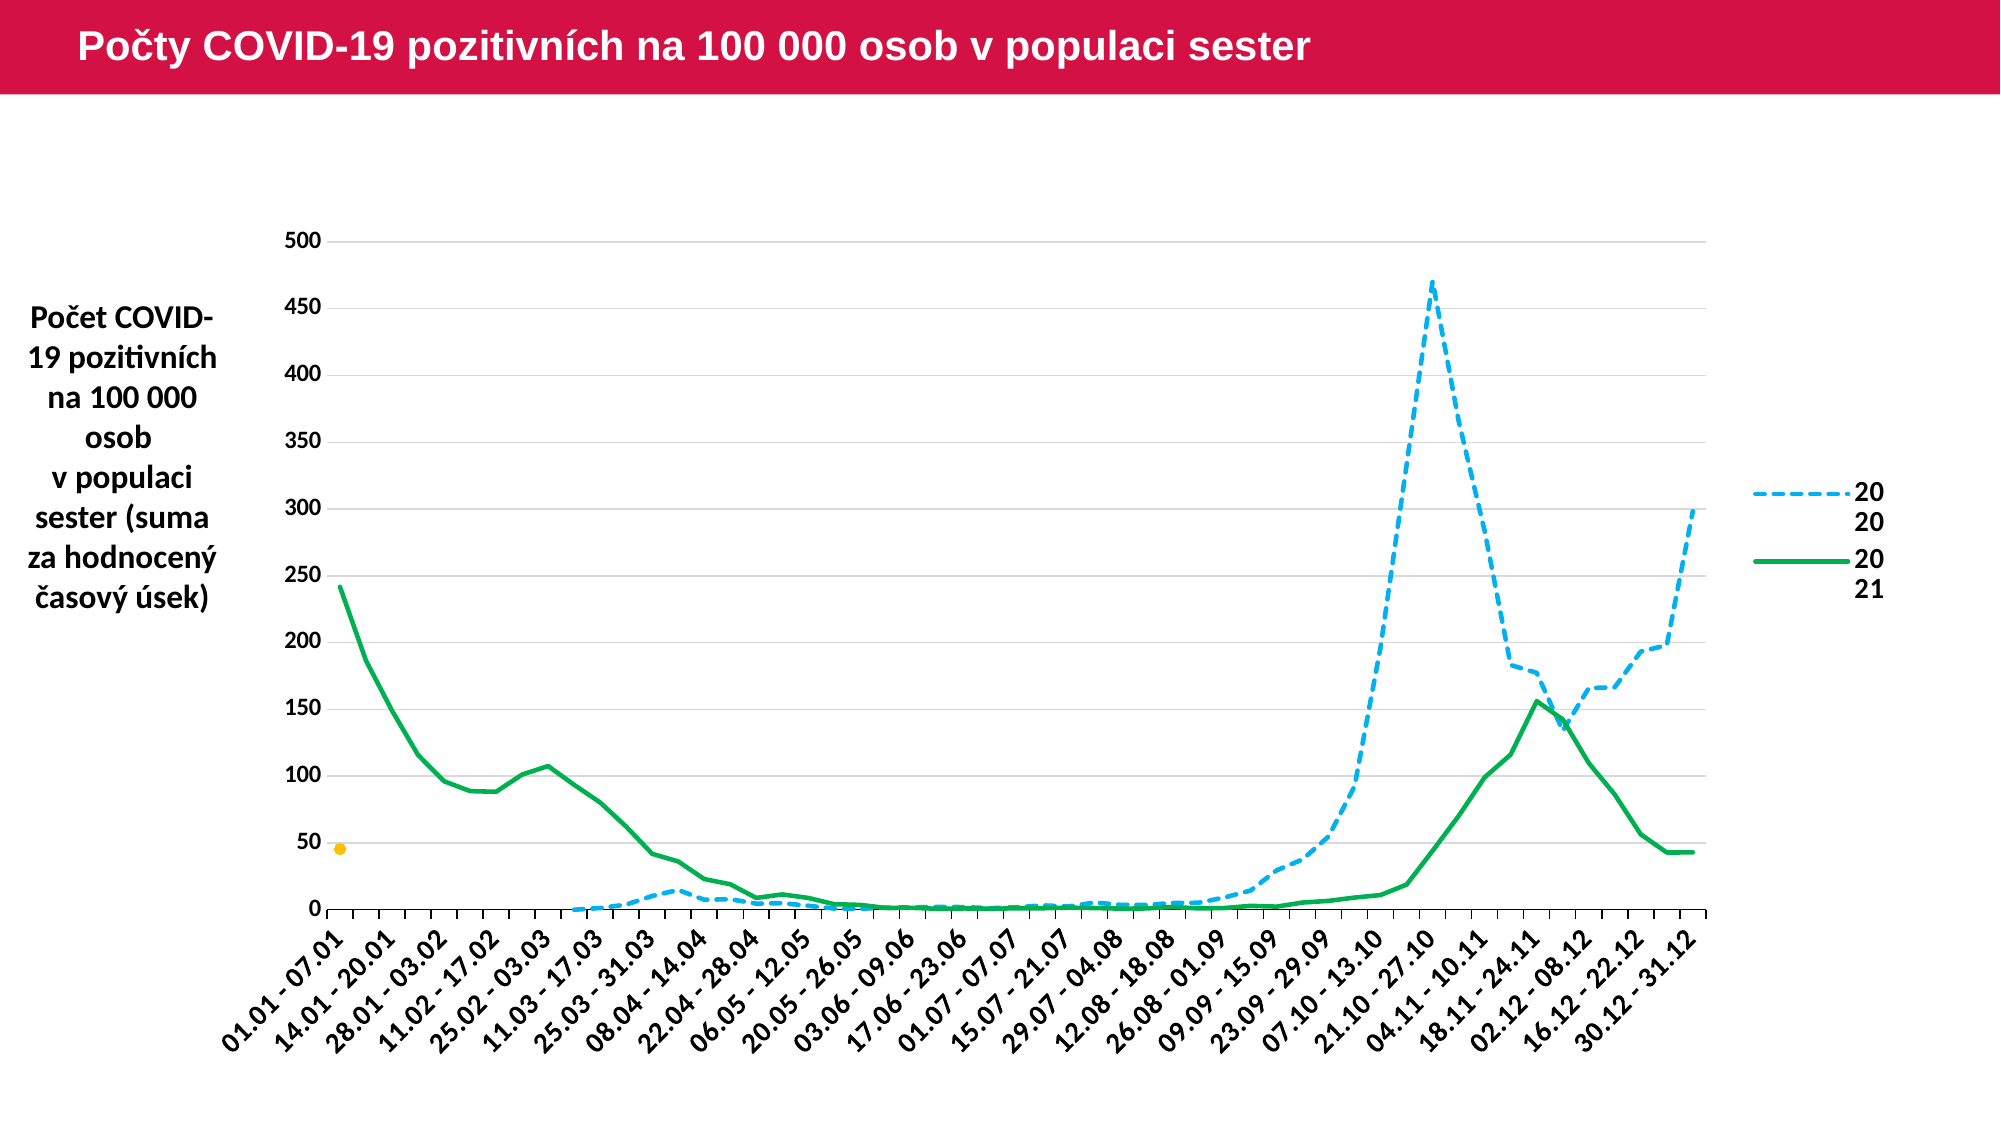

# Počty COVID-19 pozitivních na 100 000 osob v populaci sester

### Chart

| Category | 2020 | 2021 | 2022 |
|---|---|---|---|
| 01.01 - 07.01 | None | 241.807675 | 45.3885132 |
| 08.01 - 13.01 | None | 186.4728038 | None |
| 14.01 - 20.01 | None | 148.9903994 | None |
| 21.01 - 27.01 | None | 115.8094456 | None |
| 28.01 - 03.02 | None | 96.1753305 | None |
| 04.02 - 10.02 | None | 88.8305321 | None |
| 11.02 - 17.02 | None | 88.2787721 | None |
| 18.02 - 24.02 | None | 101.1911123 | None |
| 25.02 - 03.03 | None | 107.573299 | None |
| 04.03 - 10.03 | 0.0 | 93.5116251 | None |
| 11.03 - 17.03 | 1.2684381 | 80.2882055 | None |
| 18.03 - 24.03 | 3.8053144 | 62.2281847 | None |
| 25.03 - 31.03 | 10.2884428 | 41.8326582 | None |
| 01.04 - 07.04 | 14.8001556 | 36.1264175 | None |
| 08.04 - 14.04 | 7.4720081 | 22.9560792 | None |
| 15.04 - 21.04 | 7.8964771 | 19.0666989 | None |
| 22.04 - 28.04 | 4.5131445 | 8.8345197 | None |
| 29.04 - 05.05 | 4.9370525 | 11.4502974 | None |
| 06.05 - 12.05 | 2.9623276 | 8.8318498 | None |
| 13.05 - 19.05 | 0.8463996 | 4.1414555 | None |
| 20.05 - 26.05 | 0.7053489 | 3.5905849 | None |
| 27.05 - 02.06 | 1.5518027 | 1.2433343 | None |
| 03.06 - 09.06 | 1.6929425 | 1.3817002 | None |
| 10.06 - 16.06 | 2.1162767 | 0.6909236 | None |
| 17.06 - 23.06 | 1.9752751 | 0.9673933 | None |
| 24.06 - 30.06 | 1.1287812 | 0.6910678 | None |
| 01.07 - 07.07 | 1.8341918 | 1.1051708 | None |
| 08.07 - 14.07 | 3.2447241 | 1.1041137 | None |
| 15.07 - 21.07 | 2.3979902 | 1.5167079 | None |
| 22.07 - 28.07 | 5.3595783 | 1.2397599 | None |
| 29.07 - 04.08 | 3.6667127 | 0.8259343 | None |
| 05.08 - 11.08 | 3.525556 | 0.9638368 | None |
| 12.08 - 18.08 | 5.0766432 | 2.066053 | None |
| 19.08 - 25.08 | 5.2174992 | 0.9644782 | None |
| 26.08 - 01.09 | 9.165347 | 1.2404297 | None |
| 02.09 - 08.09 | 14.3694556 | 2.8929644 | None |
| 09.09 - 15.09 | 29.4051024 | 2.3399894 | None |
| 16.09 - 22.09 | 37.6573211 | 5.3637738 | None |
| 23.09 - 29.09 | 54.869261 | 6.5961247 | None |
| 30.09 - 06.10 | 92.4930665 | 9.0644399 | None |
| 07.10 - 13.10 | 196.6842259 | 10.9869132 | None |
| 14.10 - 20.10 | 333.2396402 | 18.8149338 | None |
| 21.10 - 27.10 | 470.485027 | 44.0842627 | None |
| 28.10 - 03.11 | 366.028431 | 70.1776552 | None |
| 04.11 - 10.11 | 283.4077516 | 99.1605687 | None |
| 11.11 - 17.11 | 183.2703167 | 116.1984163 | None |
| 18.11 - 24.11 | 177.3811859 | 156.1768135 | None |
| 25.11 - 01.12 | 133.9763456 | 142.4522949 | None |
| 02.12 - 08.12 | 165.9026352 | 109.8117258 | None |
| 09.12 - 15.12 | 166.5820579 | 86.2300154 | None |
| 16.12 - 22.12 | 193.3126301 | 56.4239336 | None |
| 23.12 - 29.12 | 198.1190458 | 42.8281448 | None |
| 30.12 - 31.12 | 298.3166418 | 42.9153506 | None |
Počet COVID-19 pozitivních na 100 000 osob  v populaci sester (suma za hodnocený časový úsek)